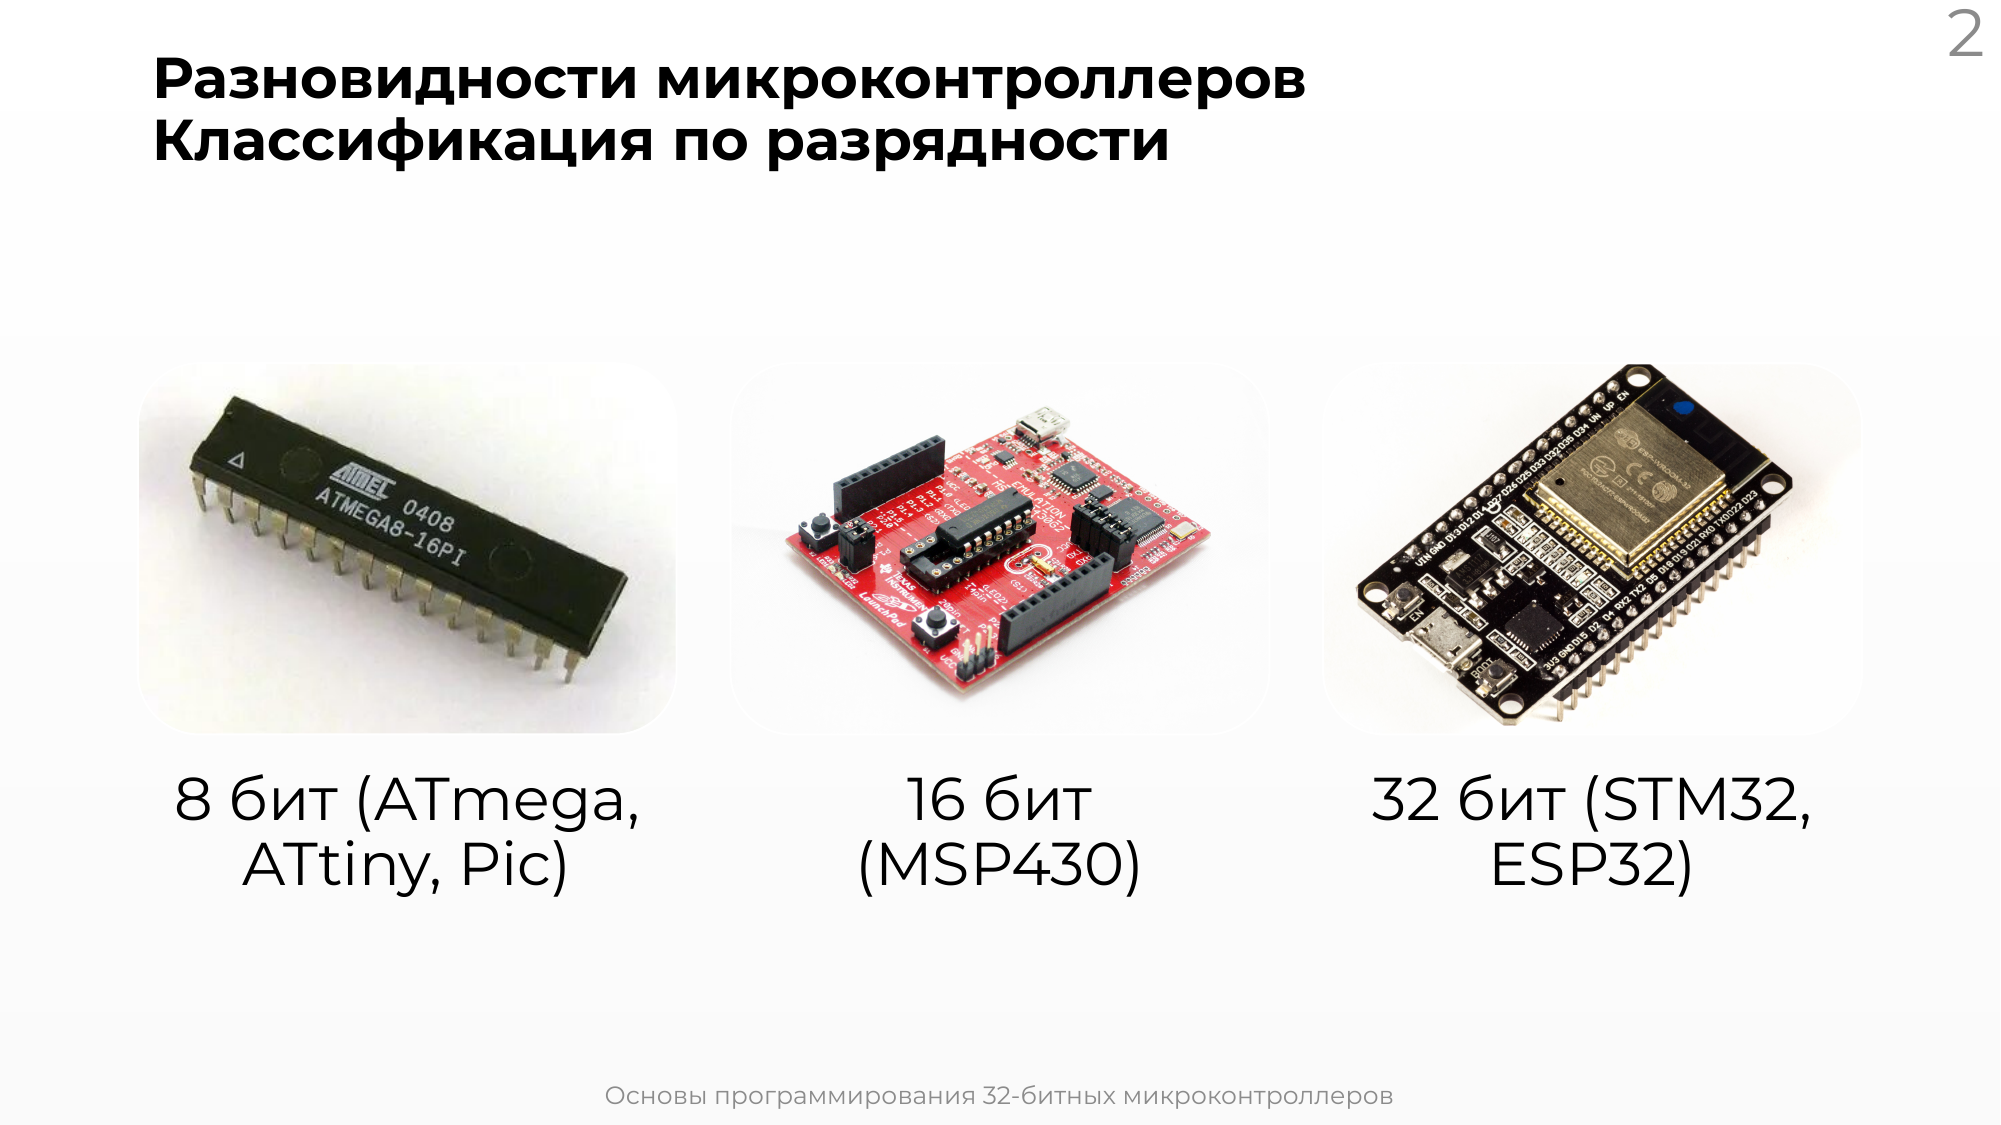

2
# Разновидности микроконтроллеров Классификация по разрядности
8 бит (ATmega, ATtiny, Pic)
16 бит (MSP430)
32 бит (STM32, ESP32)
Основы программирования 32-битных микроконтроллеров